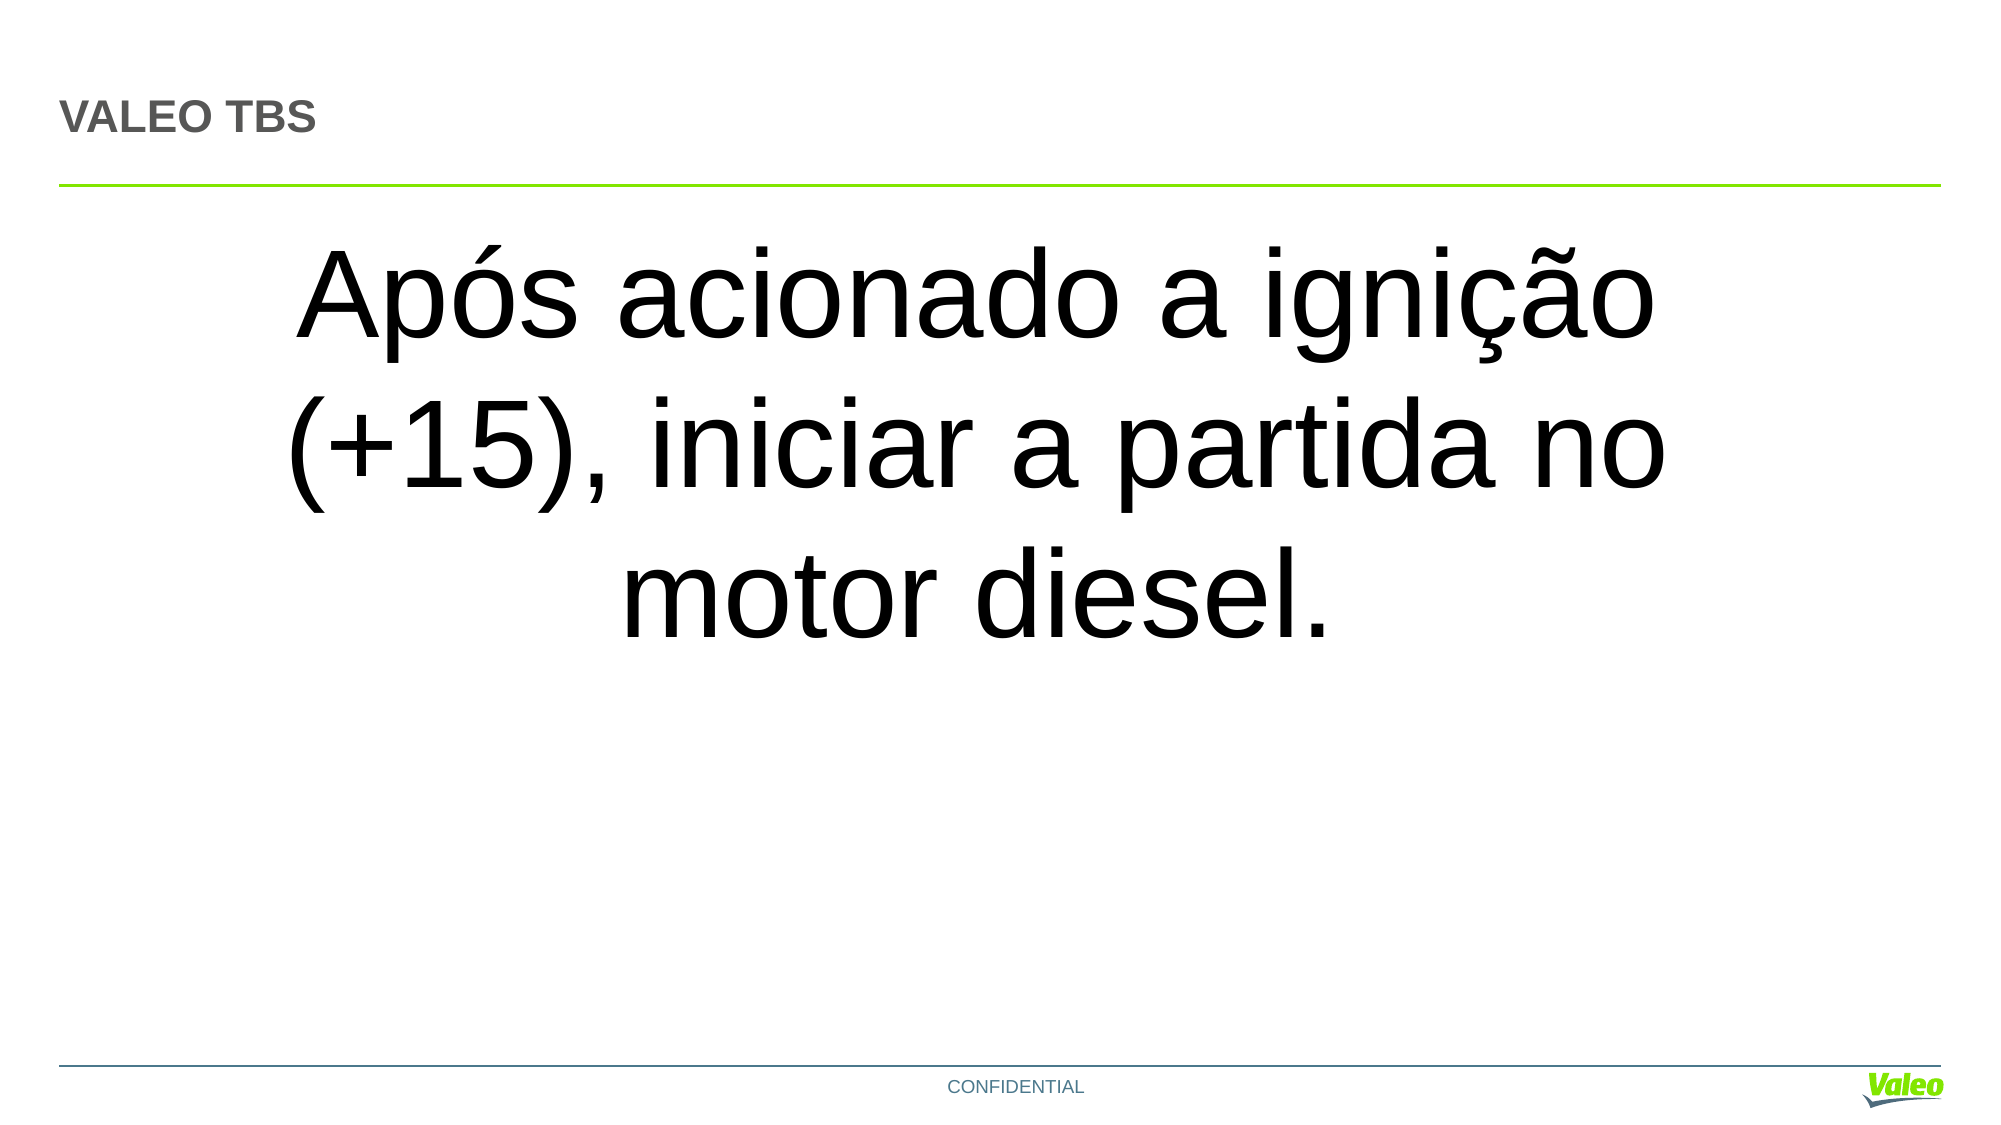

VALEO TBS
Após acionado a ignição (+15), iniciar a partida no motor diesel.